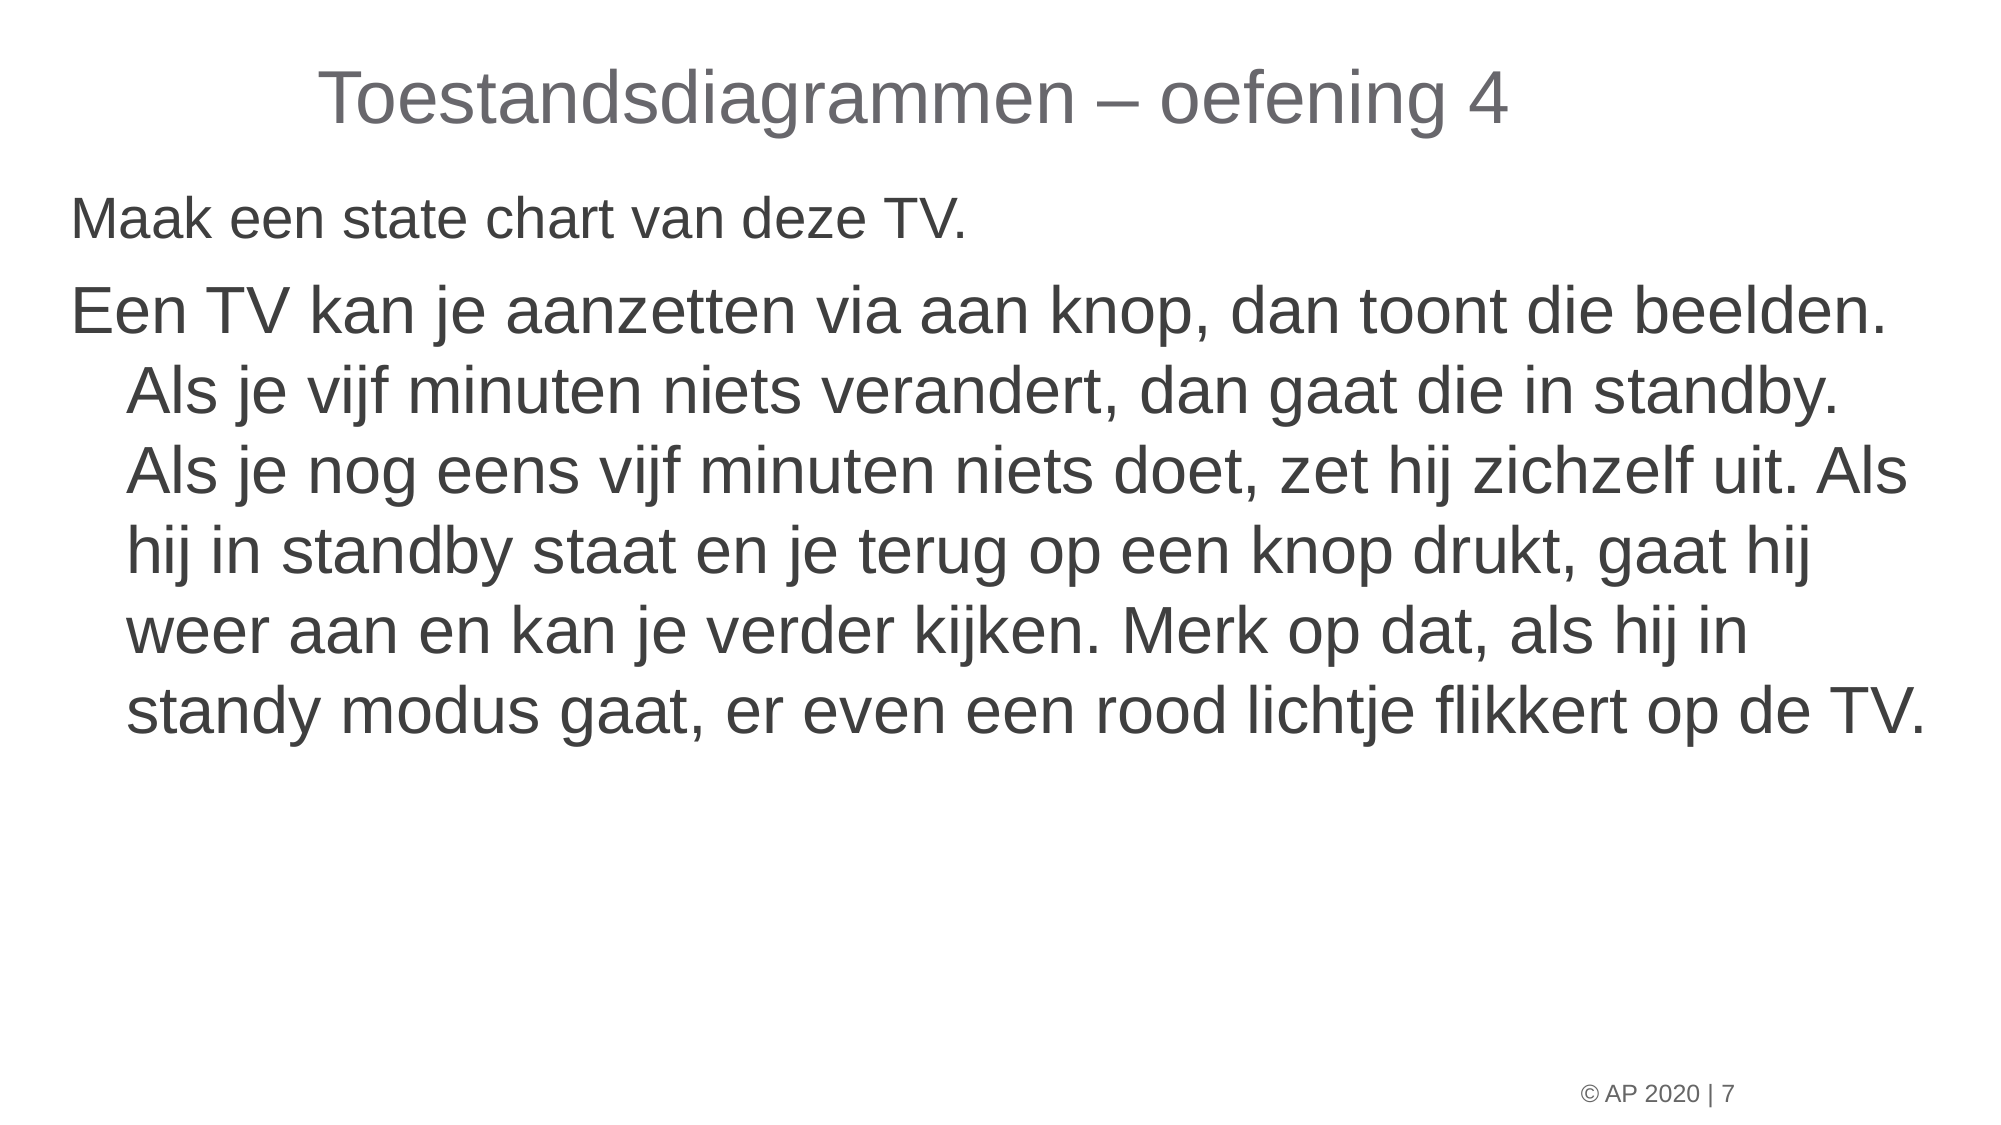

Toestandsdiagrammen – oefening 4
Maak een state chart van deze TV.
Een TV kan je aanzetten via aan knop, dan toont die beelden. Als je vijf minuten niets verandert, dan gaat die in standby. Als je nog eens vijf minuten niets doet, zet hij zichzelf uit. Als hij in standby staat en je terug op een knop drukt, gaat hij weer aan en kan je verder kijken. Merk op dat, als hij in standy modus gaat, er even een rood lichtje flikkert op de TV.

© AP 2020 | 7